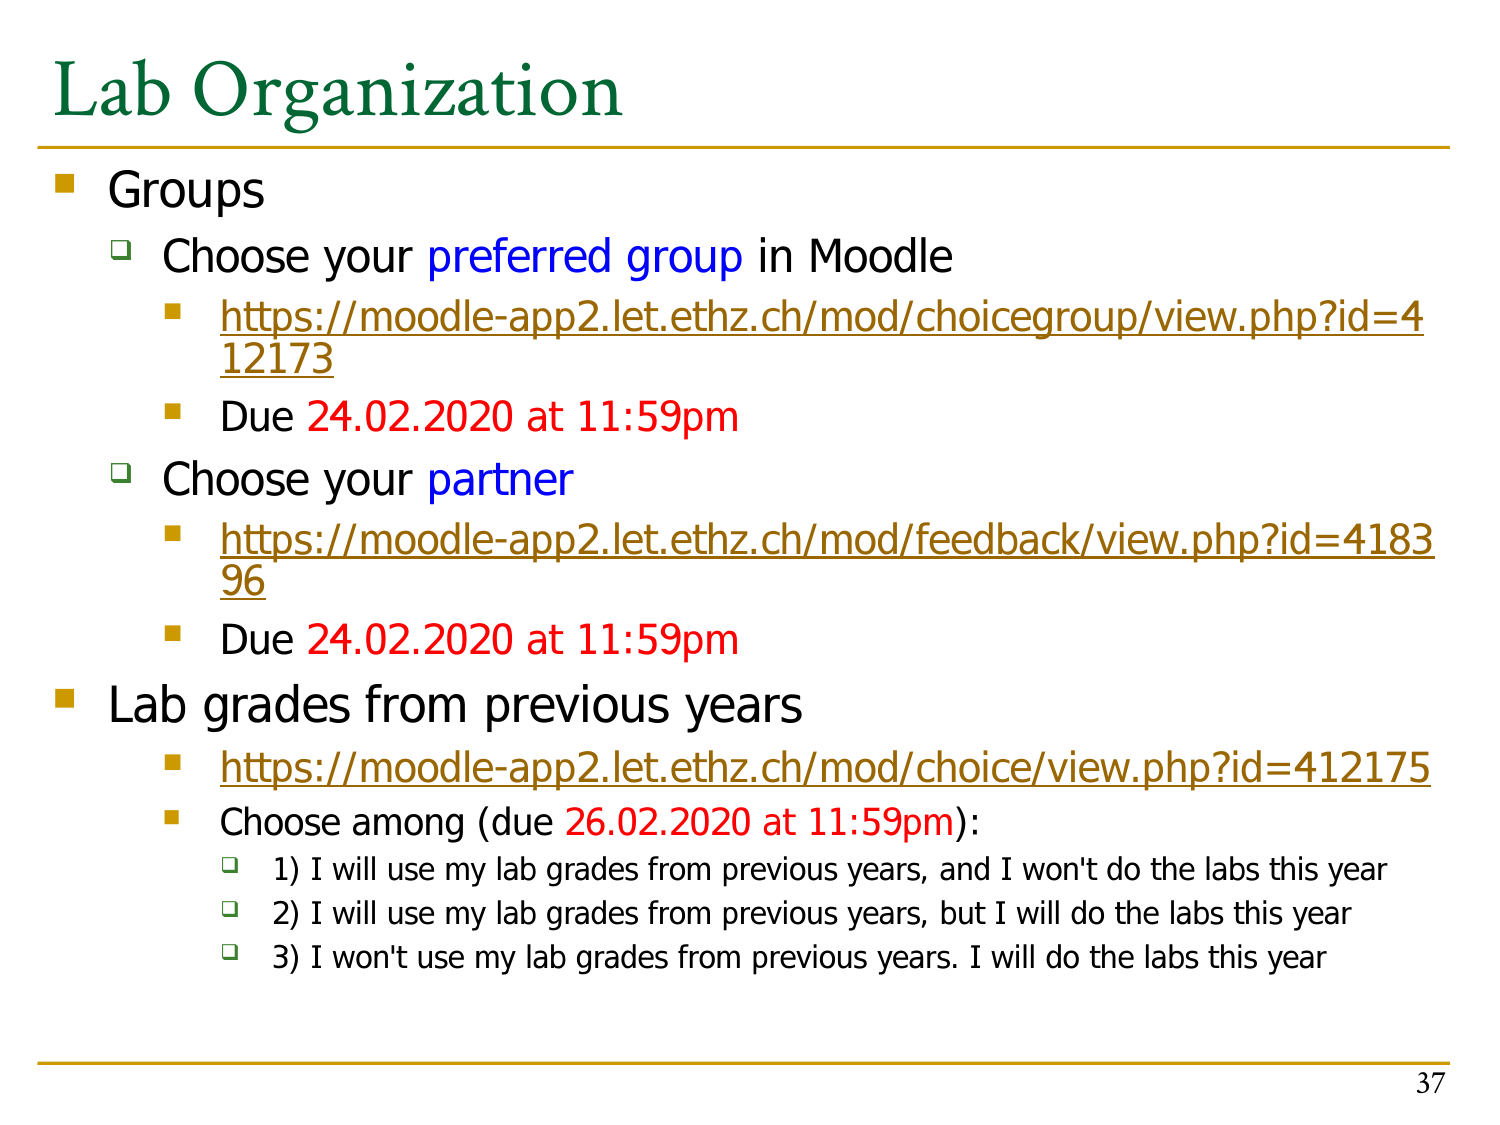

# Lab Organization
Groups
Choose your preferred group in Moodle
https://moodle-app2.let.ethz.ch/mod/choicegroup/view.php?id=412173
Due 24.02.2020 at 11:59pm
Choose your partner
https://moodle-app2.let.ethz.ch/mod/feedback/view.php?id=418396
Due 24.02.2020 at 11:59pm
Lab grades from previous years
https://moodle-app2.let.ethz.ch/mod/choice/view.php?id=412175
Choose among (due 26.02.2020 at 11:59pm):
1) I will use my lab grades from previous years, and I won't do the labs this year
2) I will use my lab grades from previous years, but I will do the labs this year
3) I won't use my lab grades from previous years. I will do the labs this year
37